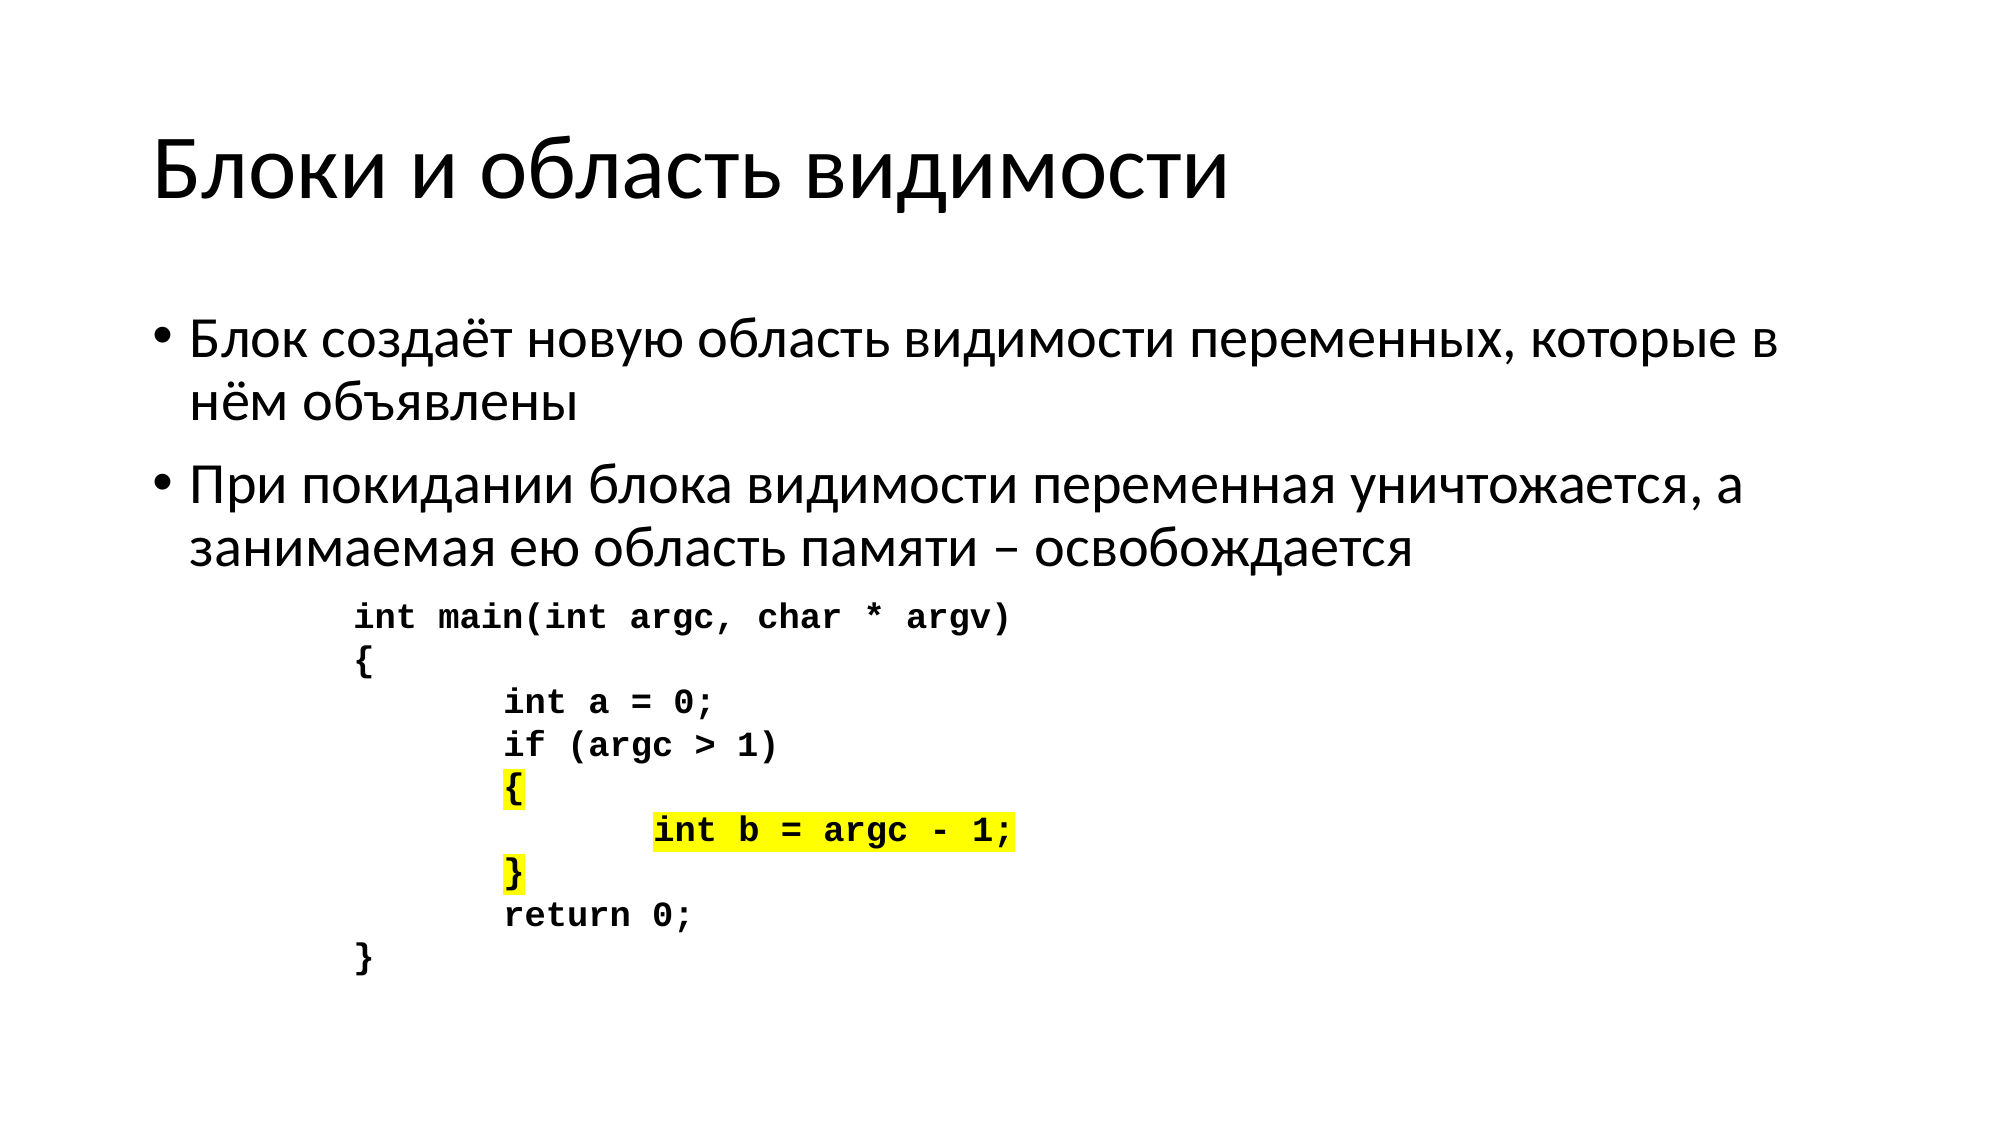

# Блоки и область видимости
Блок создаёт новую область видимости переменных, которые в нём объявлены
При покидании блока видимости переменная уничтожается, а занимаемая ею область памяти – освобождается
int main(int argc, char * argv)
{
	int a = 0;
	if (argc > 1)
	{
		int b = argc - 1;
	}
	return 0;
}